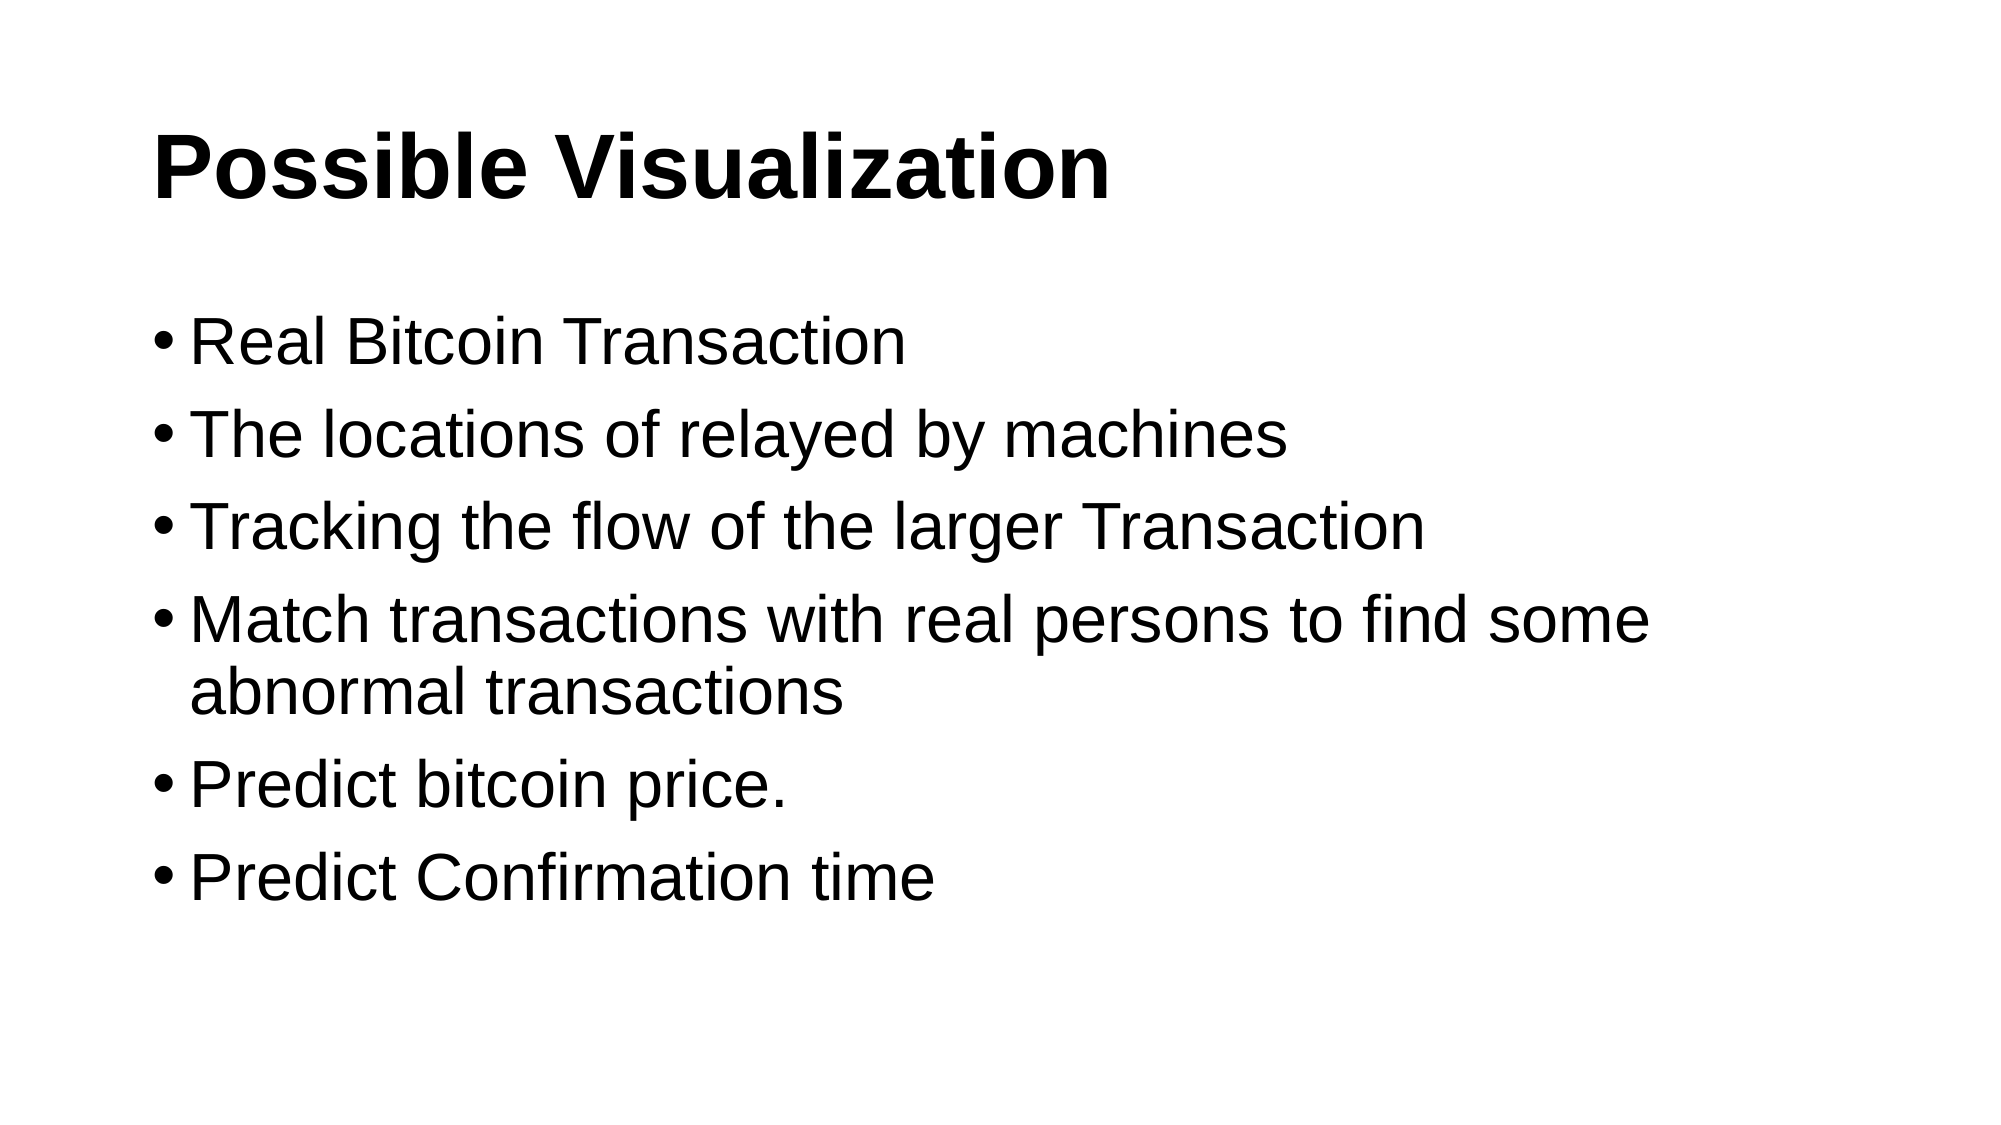

# Possible Visualization
Real Bitcoin Transaction
The locations of relayed by machines
Tracking the flow of the larger Transaction
Match transactions with real persons to find some abnormal transactions
Predict bitcoin price.
Predict Confirmation time